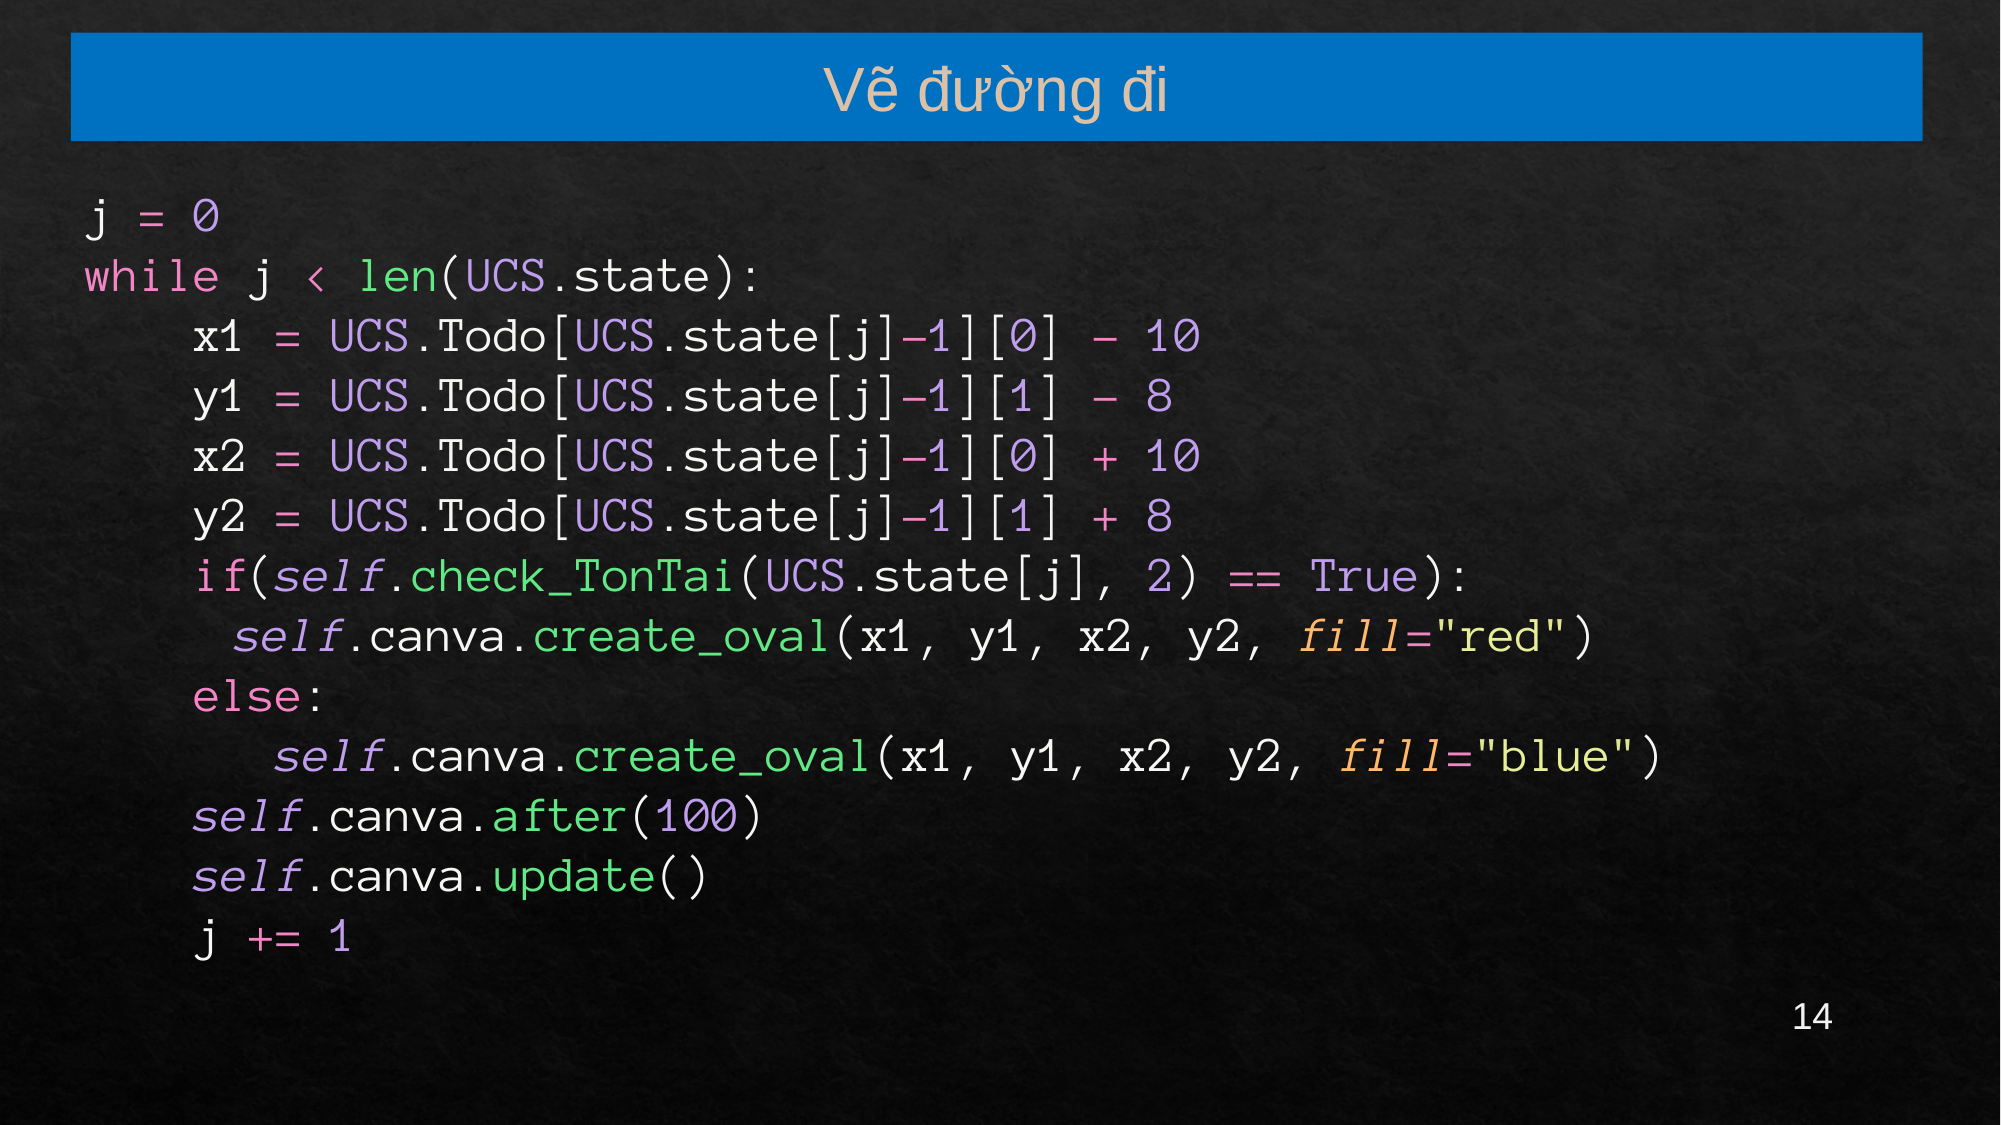

Vẽ đường đi
j = 0
while j < len(UCS.state):
    x1 = UCS.Todo[UCS.state[j]-1][0] - 10
    y1 = UCS.Todo[UCS.state[j]-1][1] - 8
    x2 = UCS.Todo[UCS.state[j]-1][0] + 10
    y2 = UCS.Todo[UCS.state[j]-1][1] + 8
    if(self.check_TonTai(UCS.state[j], 2) == True):
     	self.canva.create_oval(x1, y1, x2, y2, fill="red")
    else:
       self.canva.create_oval(x1, y1, x2, y2, fill="blue")
    self.canva.after(100)
    self.canva.update()
    j += 1
14